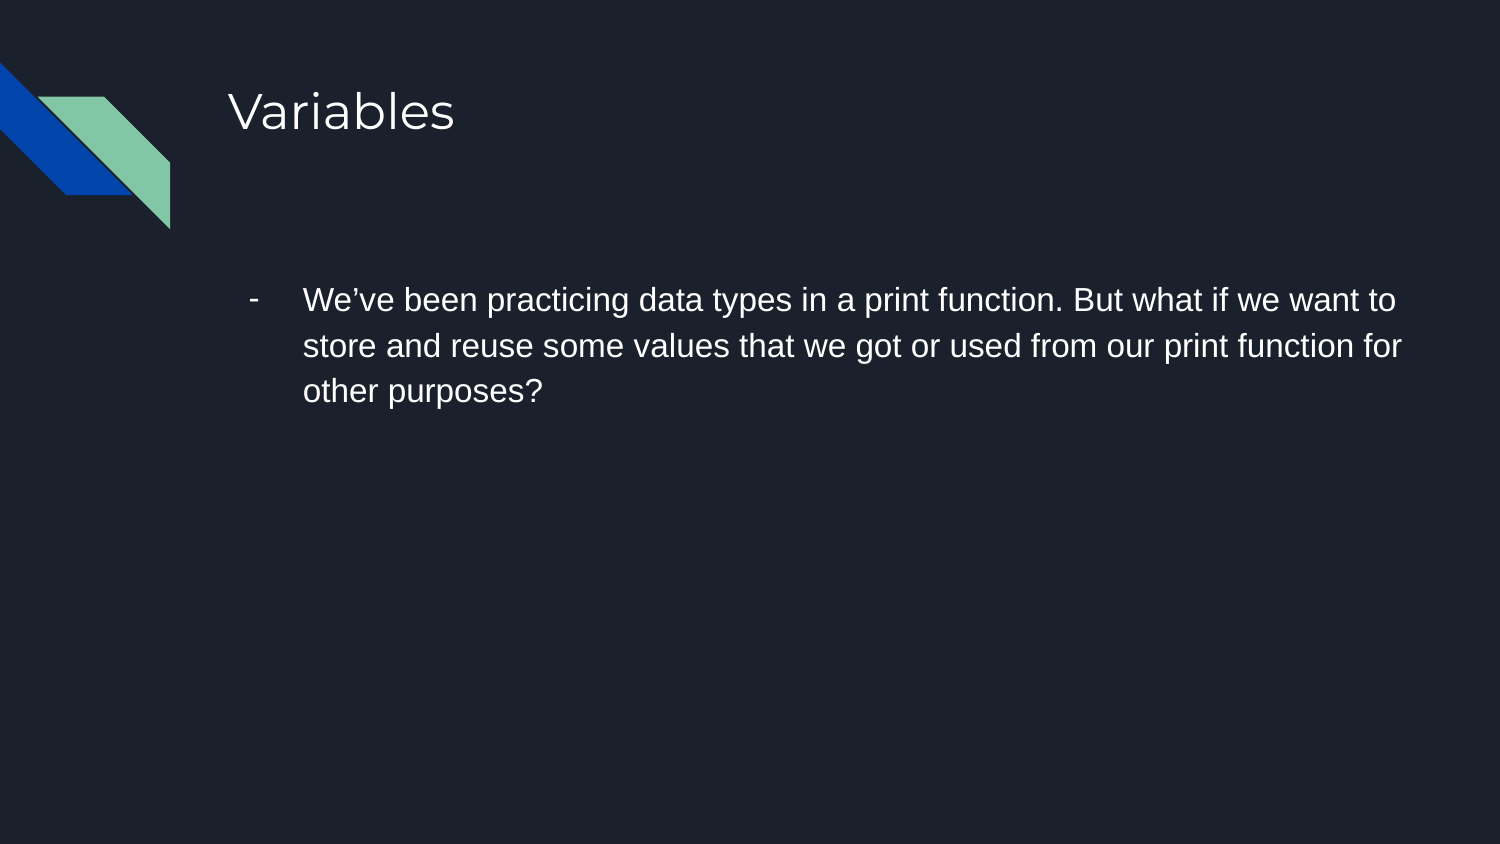

# Variables
We’ve been practicing data types in a print function. But what if we want to store and reuse some values that we got or used from our print function for other purposes?